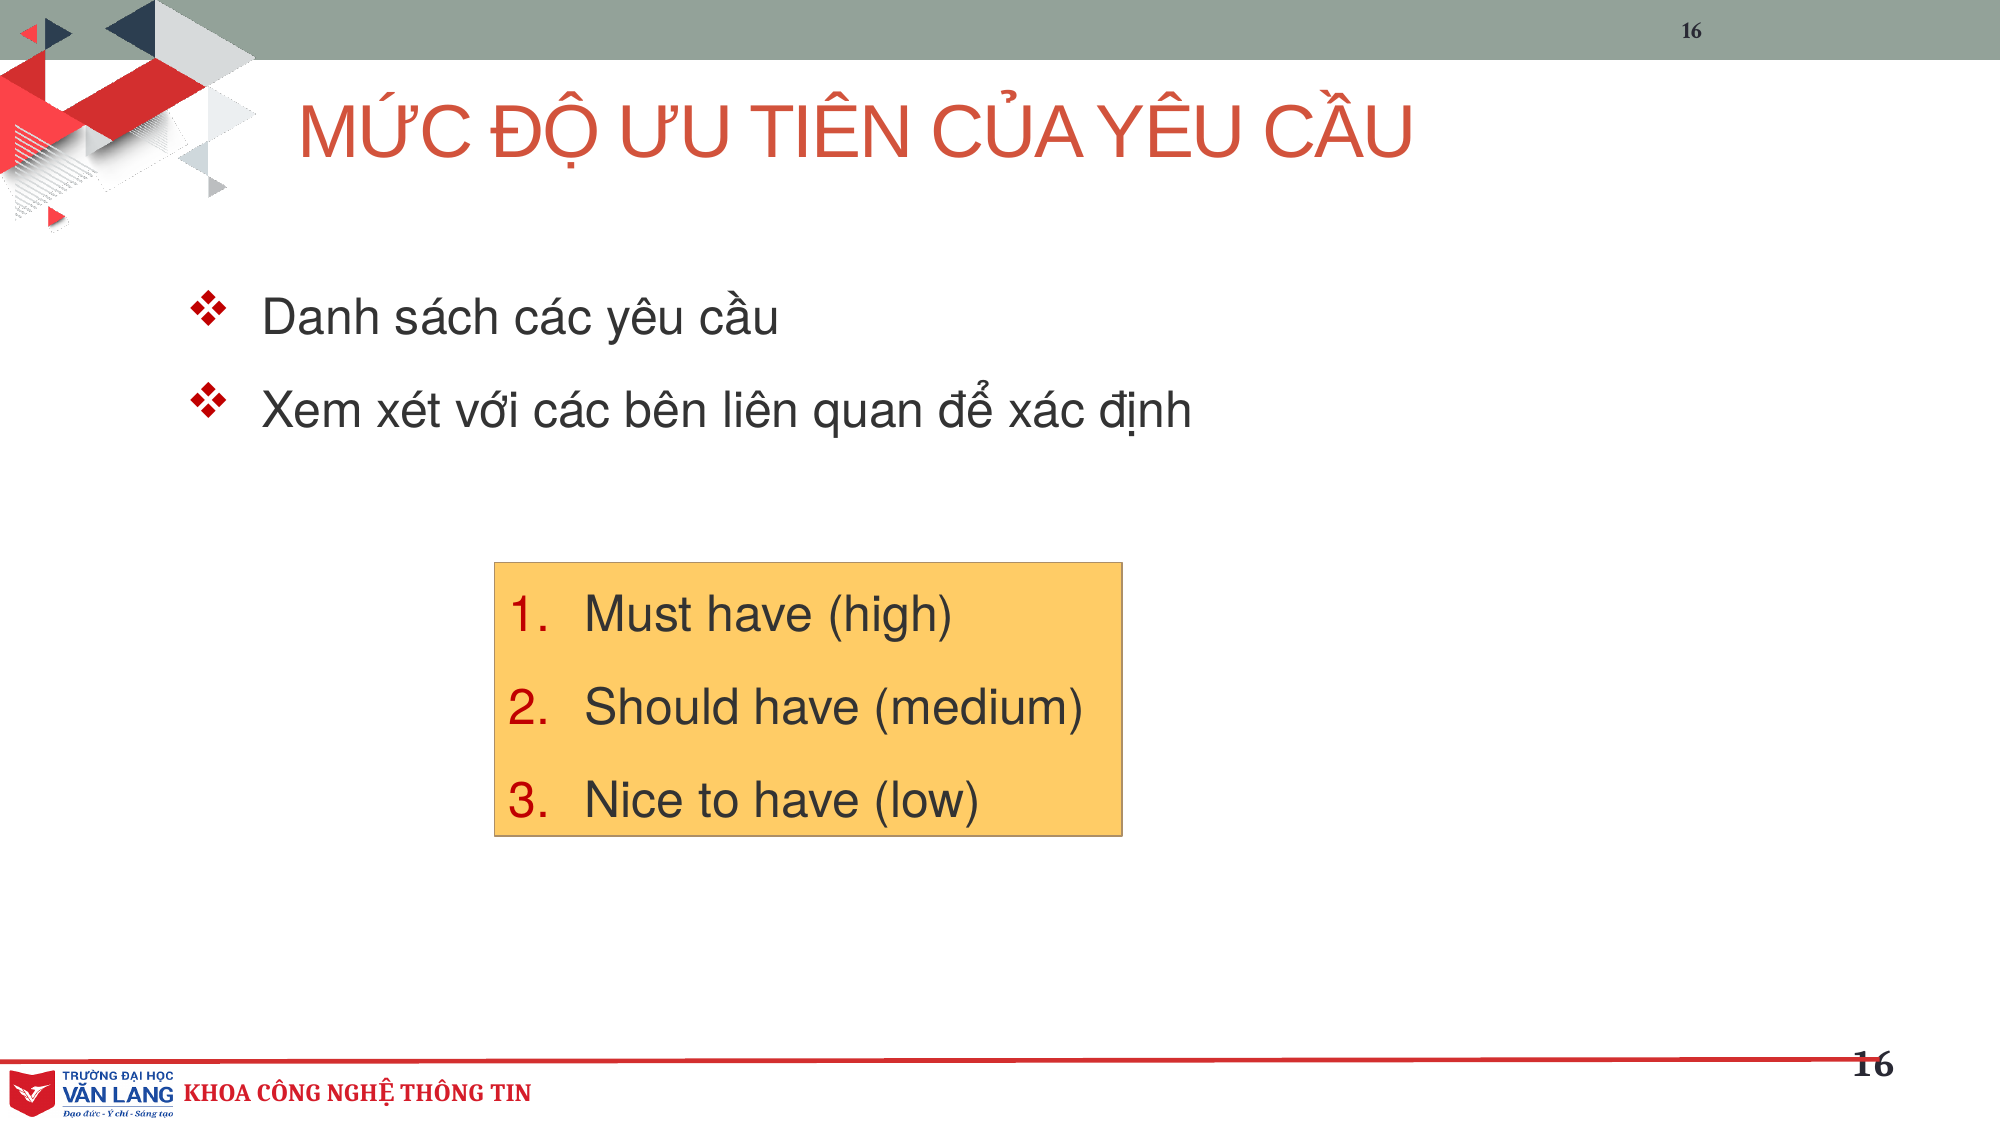

16
# MỨC ĐỘ ƯU TIÊN CỦA YÊU CẦU
Danh sách các yêu cầu
Xem xét với các bên liên quan để xác định
Must have (high)
Should have (medium)
Nice to have (low)